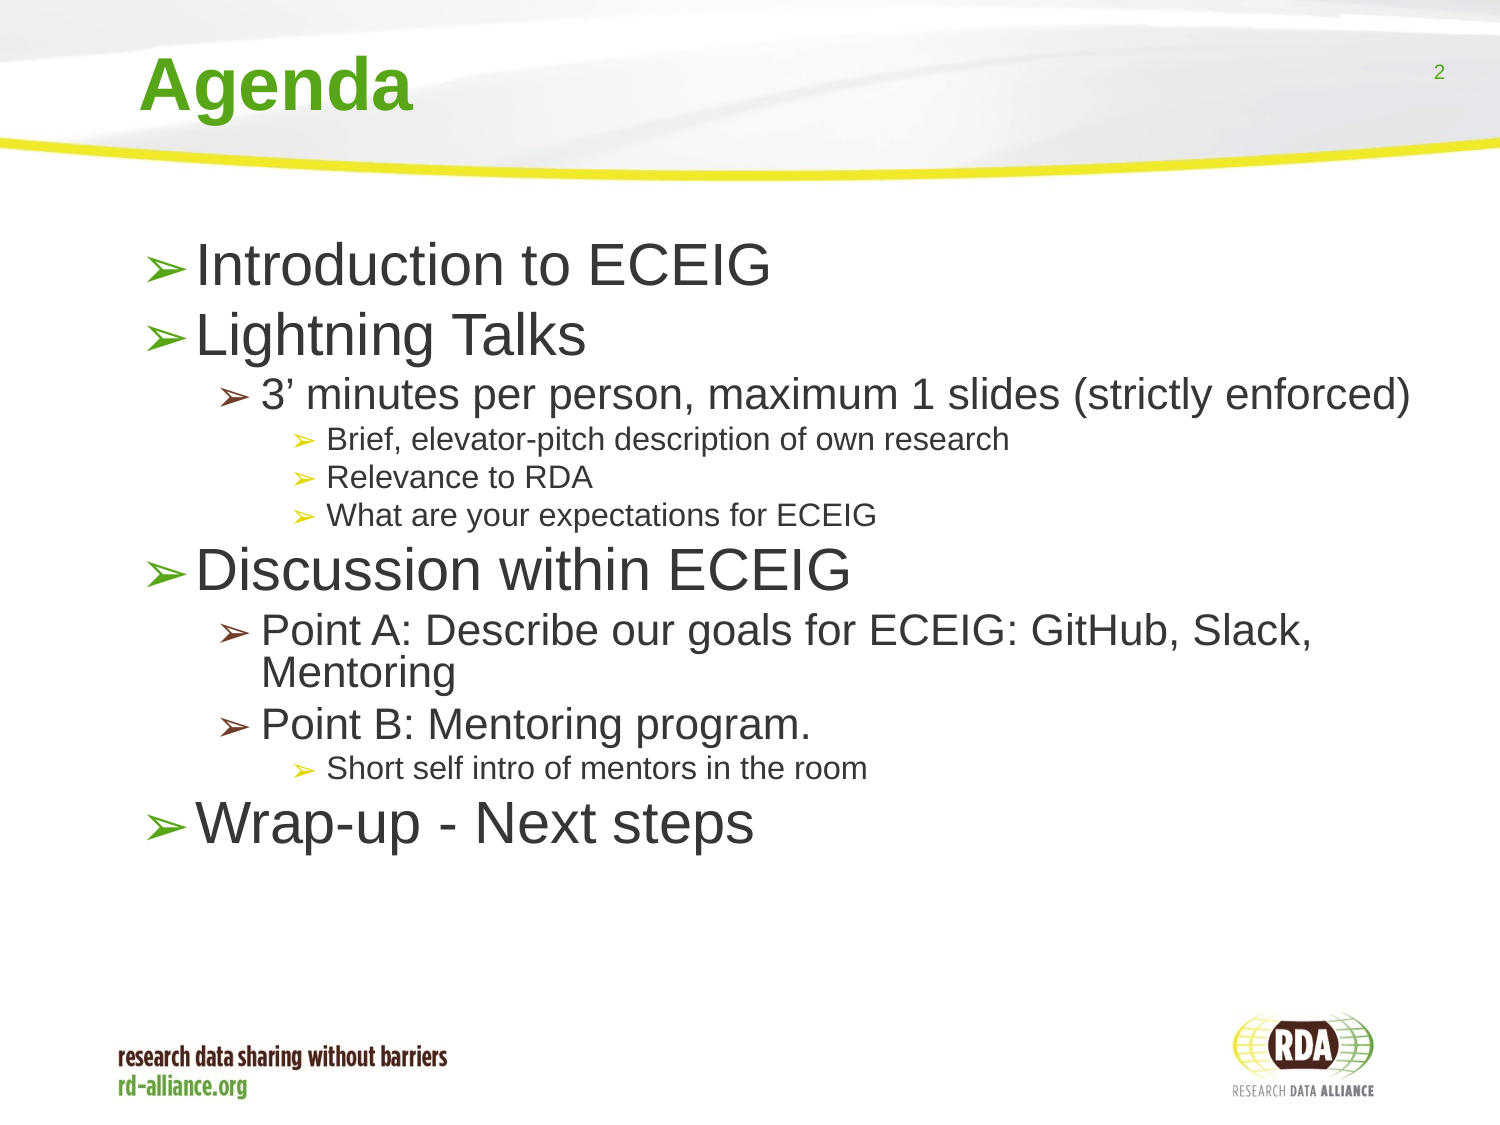

# Agenda
Introduction to ECEIG
Lightning Talks
3’ minutes per person, maximum 1 slides (strictly enforced)
Brief, elevator-pitch description of own research
Relevance to RDA
What are your expectations for ECEIG
Discussion within ECEIG
Point A: Describe our goals for ECEIG: GitHub, Slack, Mentoring
Point B: Mentoring program.
Short self intro of mentors in the room
Wrap-up - Next steps